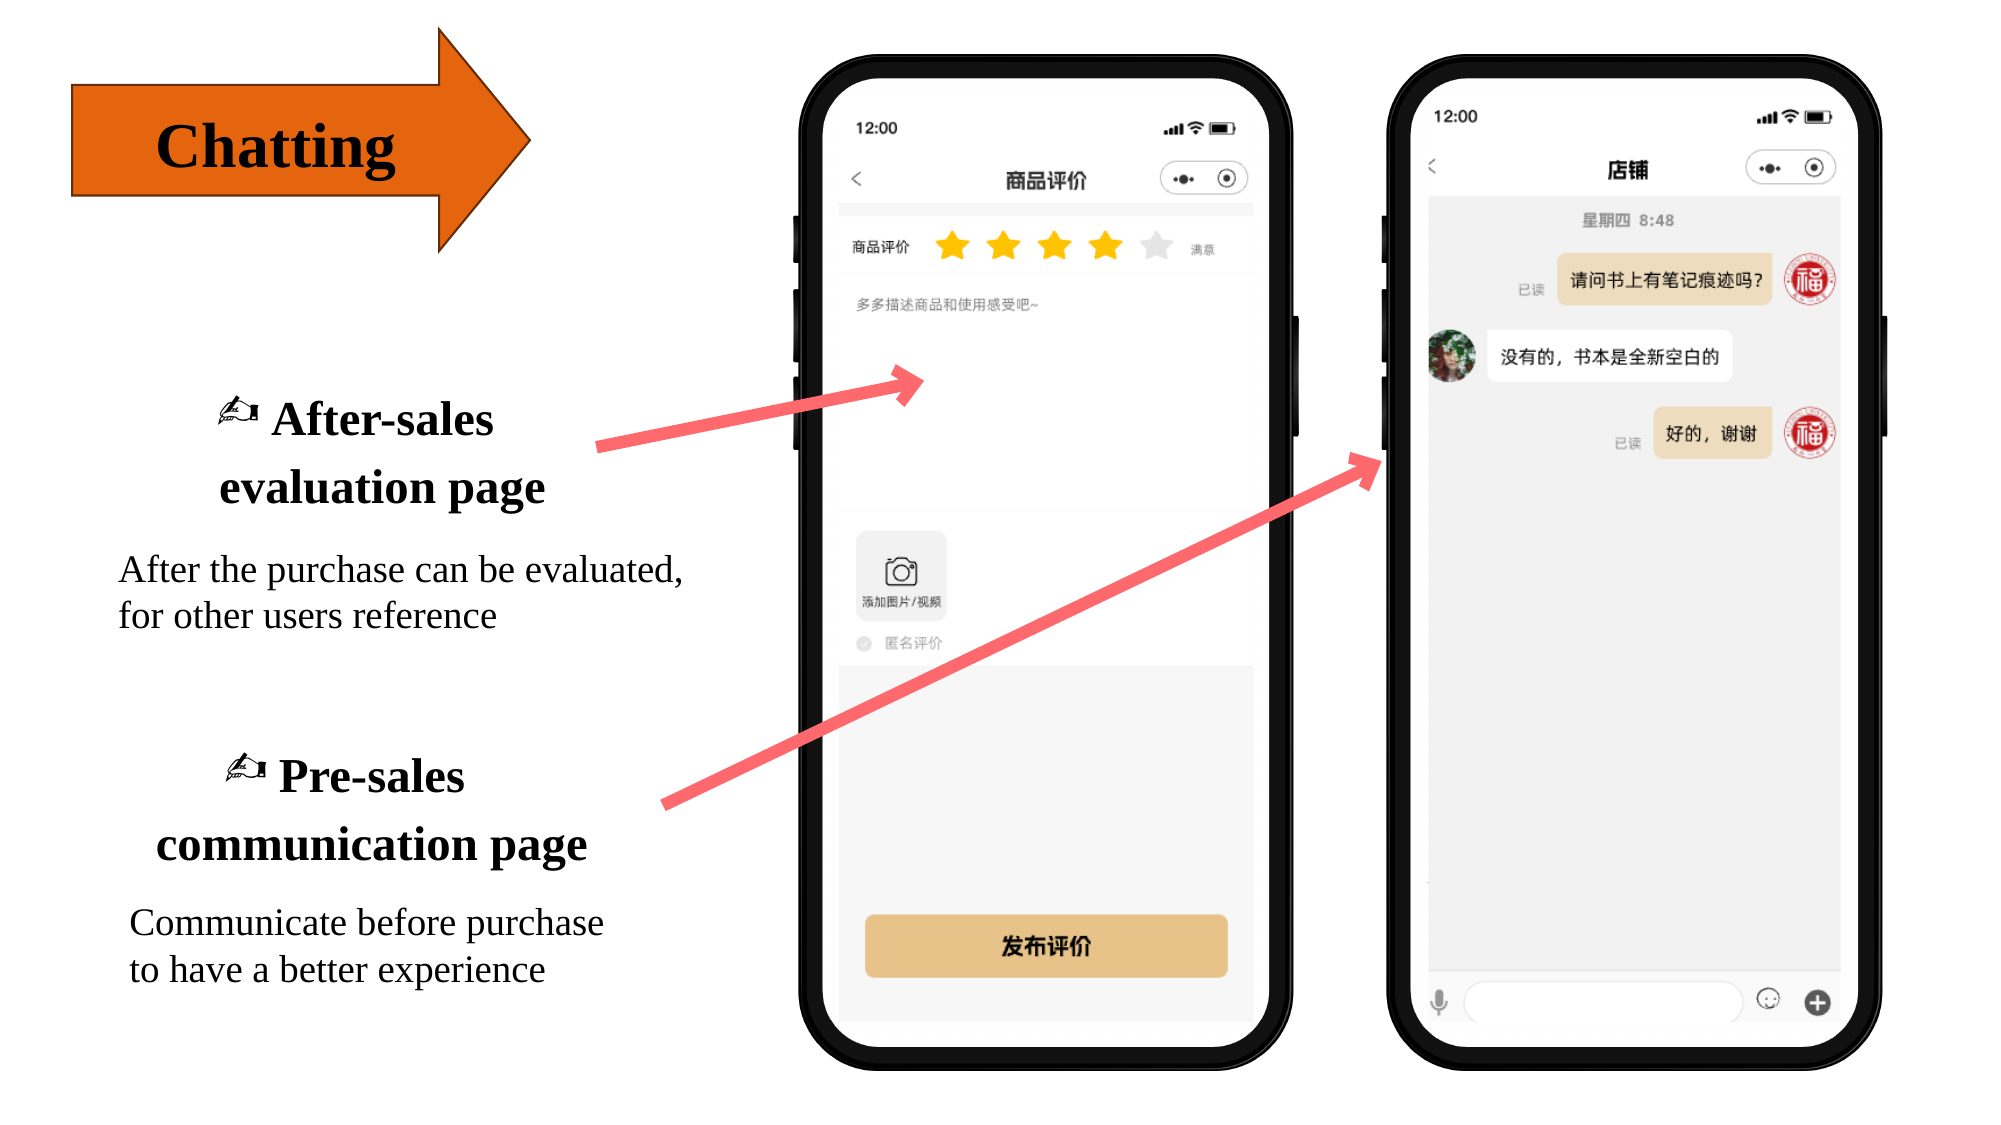

Chatting

After-sales evaluation page

After the purchase can be evaluated, for other users reference
Pre-sales communication page
Communicate before purchase to have a better experience